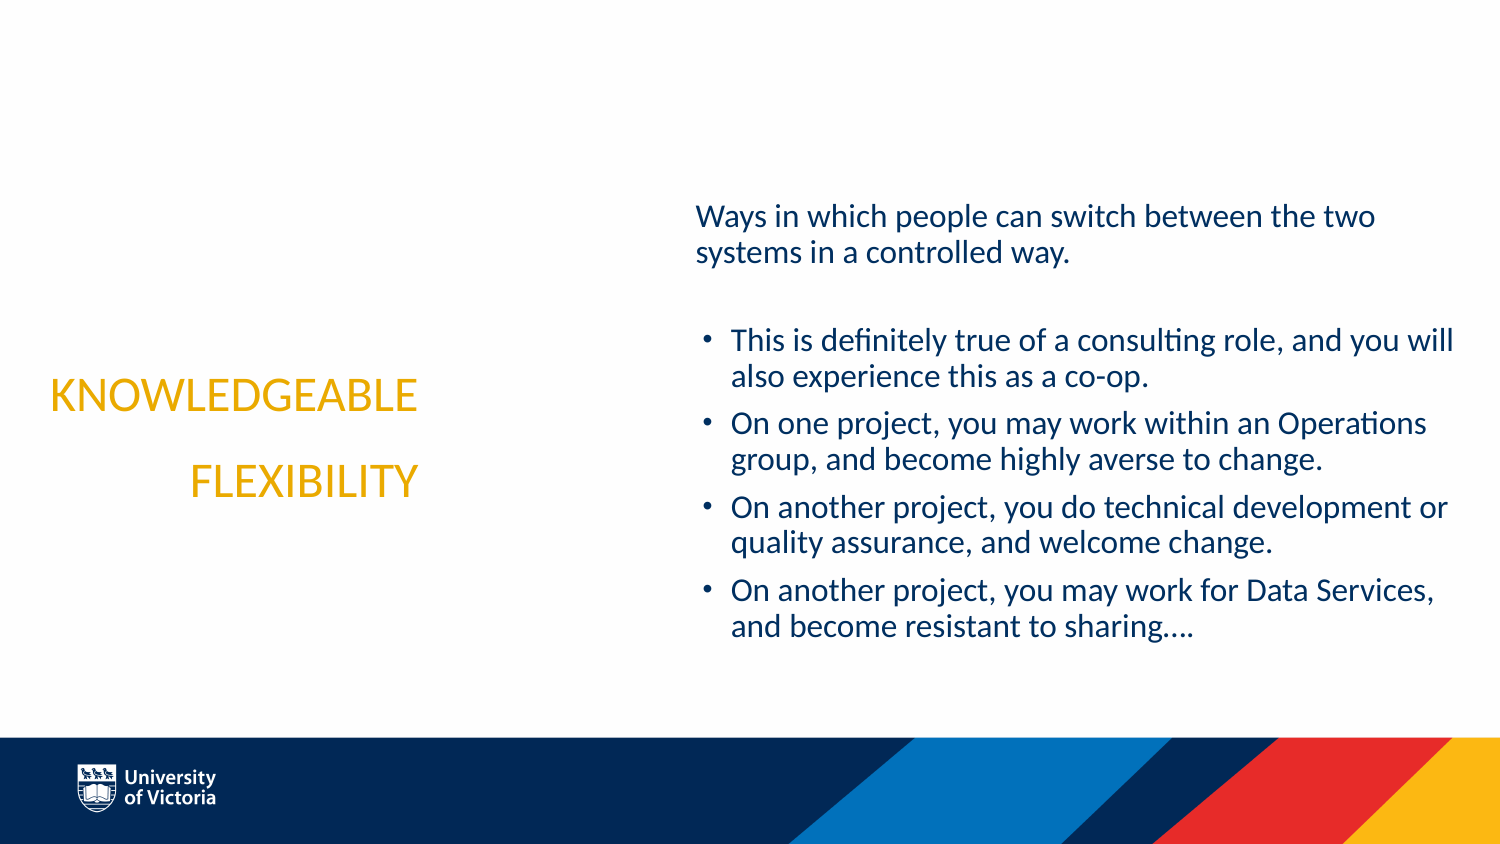

Knowledgeable Flexibility
Ways in which people can switch between the two systems in a controlled way.
This is definitely true of a consulting role, and you will also experience this as a co-op.
On one project, you may work within an Operations group, and become highly averse to change.
On another project, you do technical development or quality assurance, and welcome change.
On another project, you may work for Data Services, and become resistant to sharing….